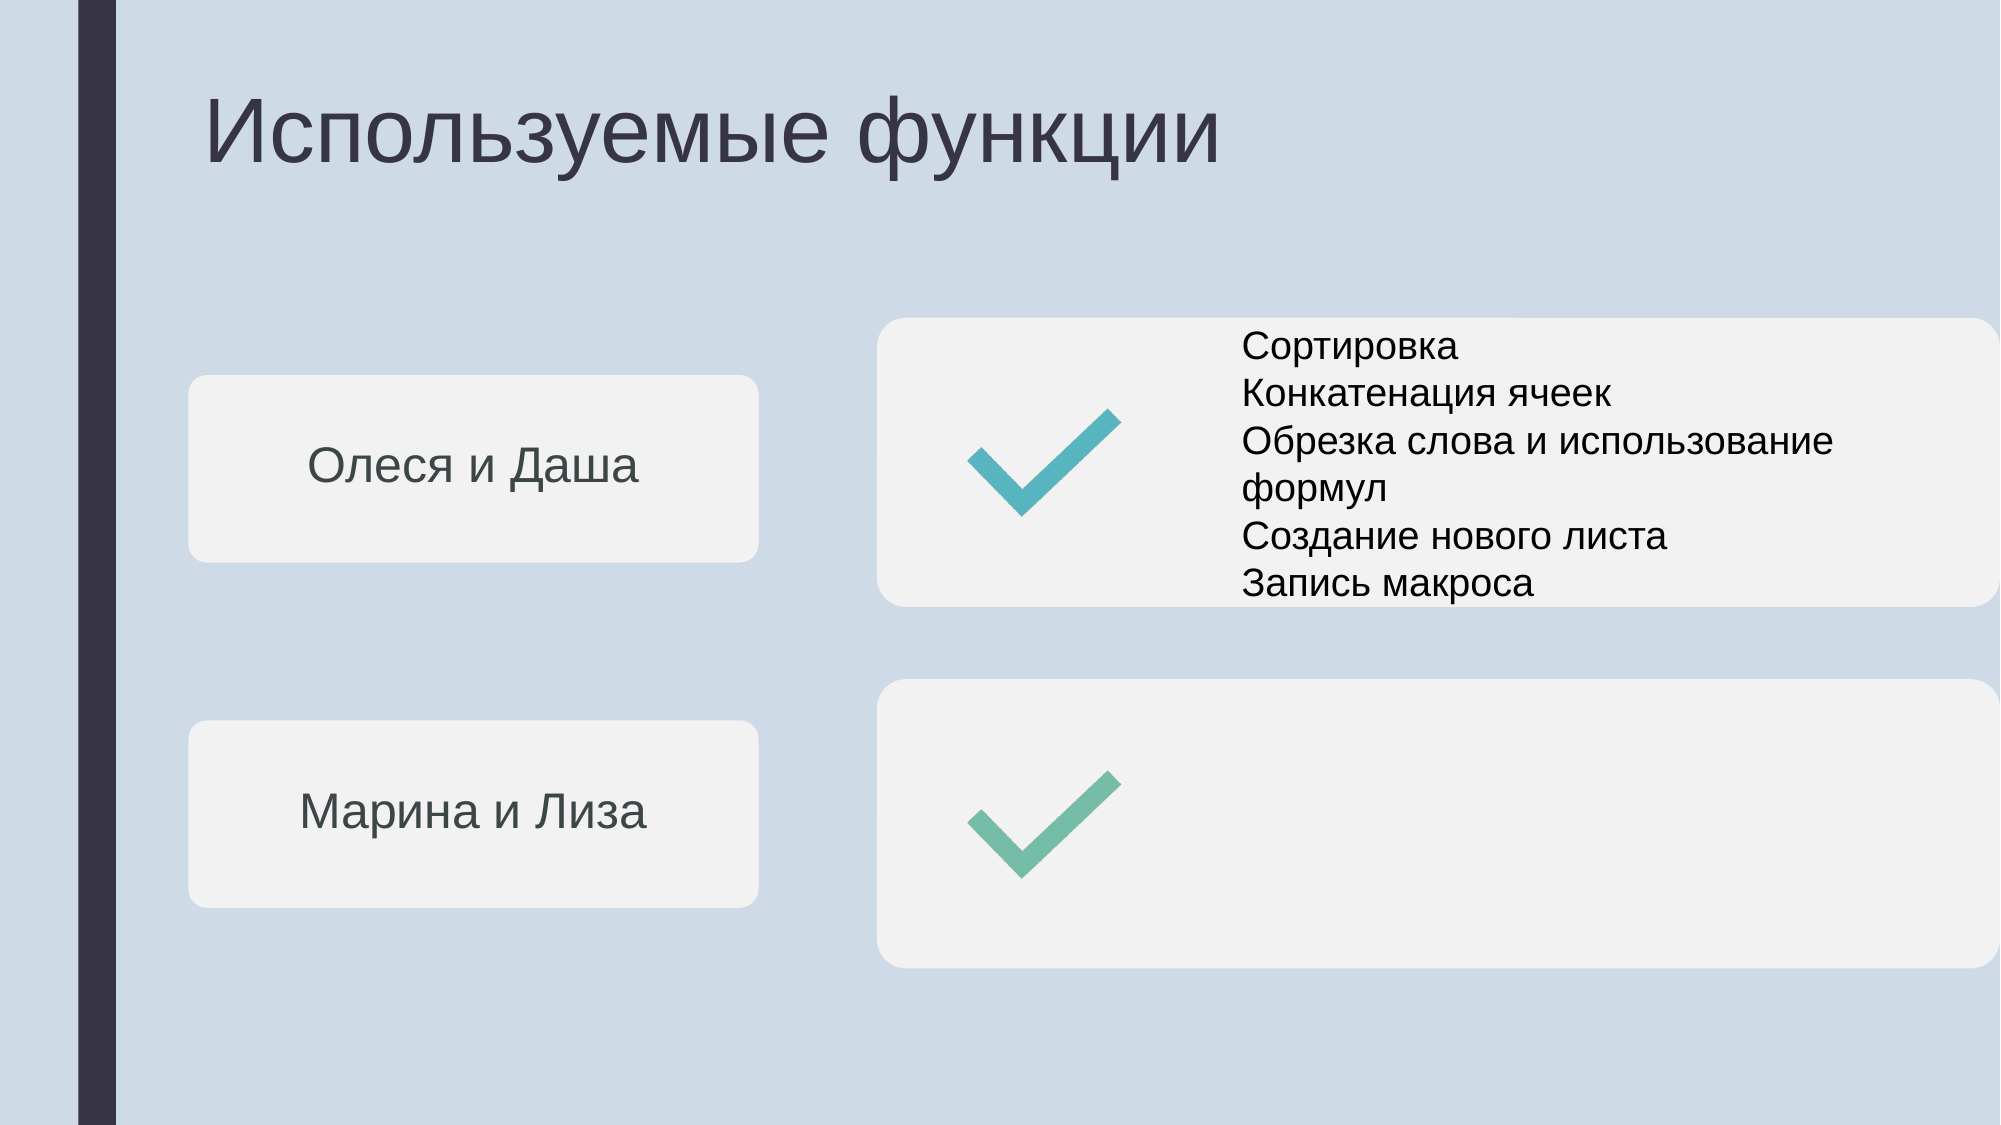

# Используемые функции
Сортировка
Конкатенация ячеек
Обрезка слова и использование формул
Создание нового листа
Запись макроса

Олеся и Даша

Марина и Лиза